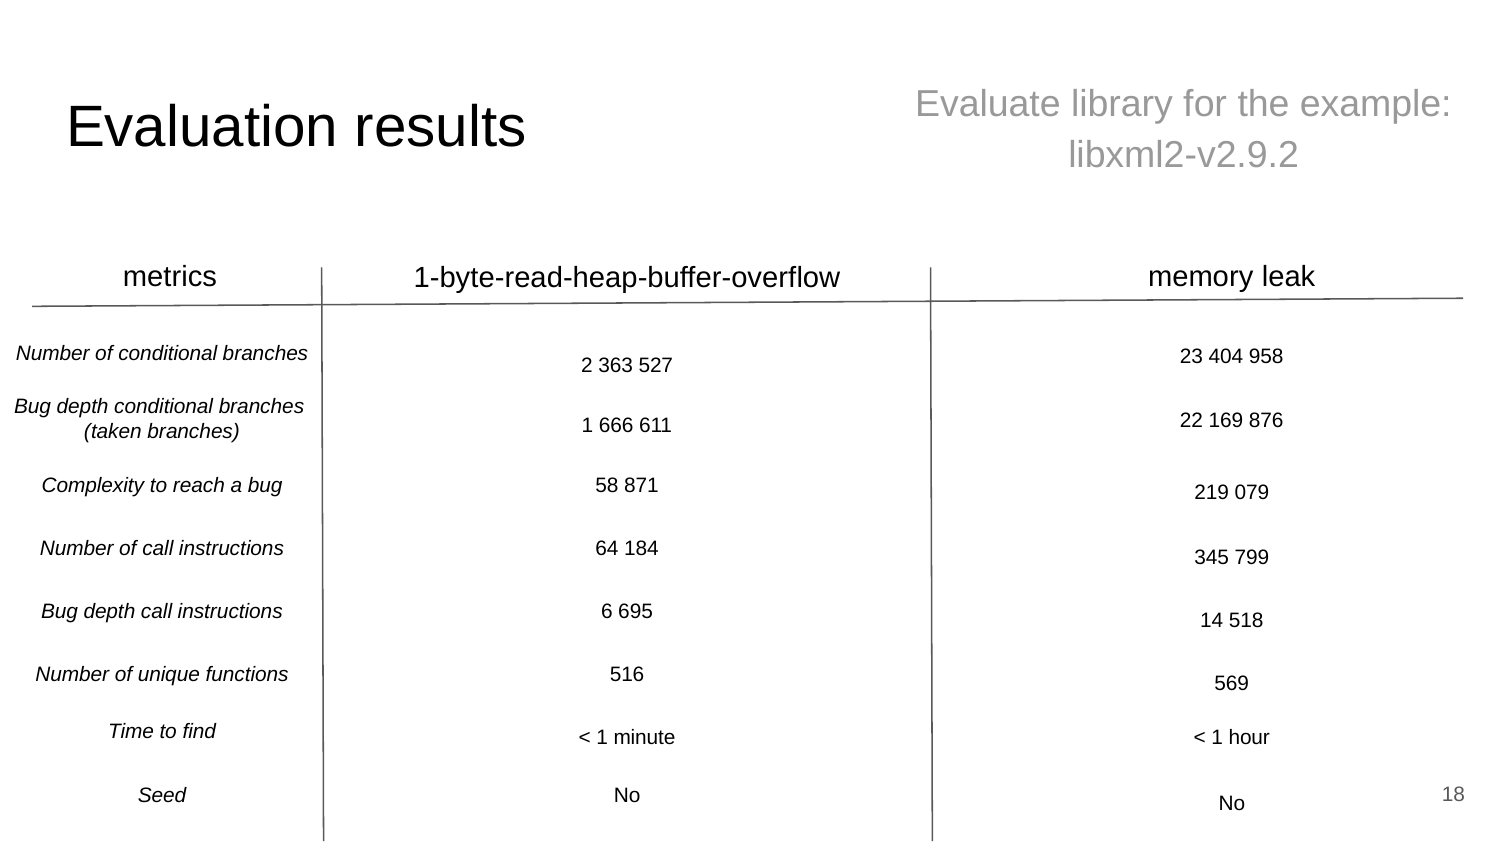

# Evaluation results
Evaluate library for the example: libxml2-v2.9.2
memory leak
metrics
1-byte-read-heap-buffer-overflow
Number of conditional branches
23 404 958
2 363 527
Bug depth conditional branches
(taken branches)
22 169 876
1 666 611
Complexity to reach a bug
58 871
219 079
Number of call instructions
64 184
345 799
Bug depth call instructions
6 695
14 518
Number of unique functions
516
569
Time to find
< 1 minute
< 1 hour
Seed
No
18
No